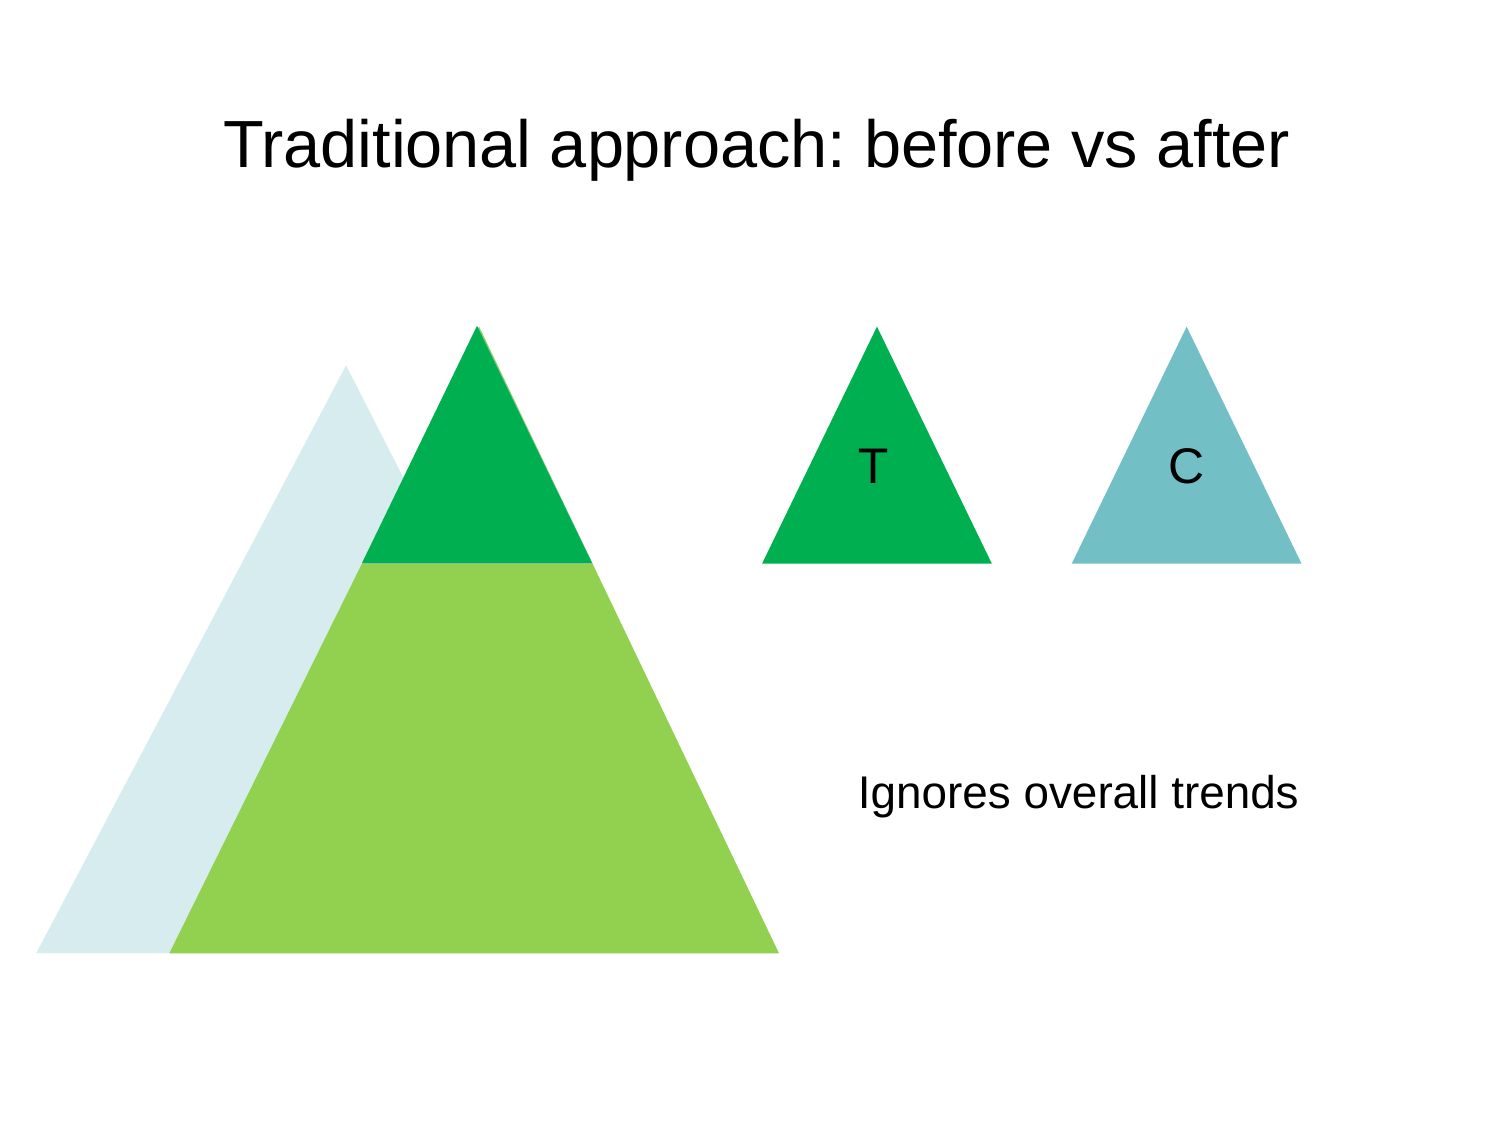

# Traditional approach: before vs after

C
T
Ignores overall trends